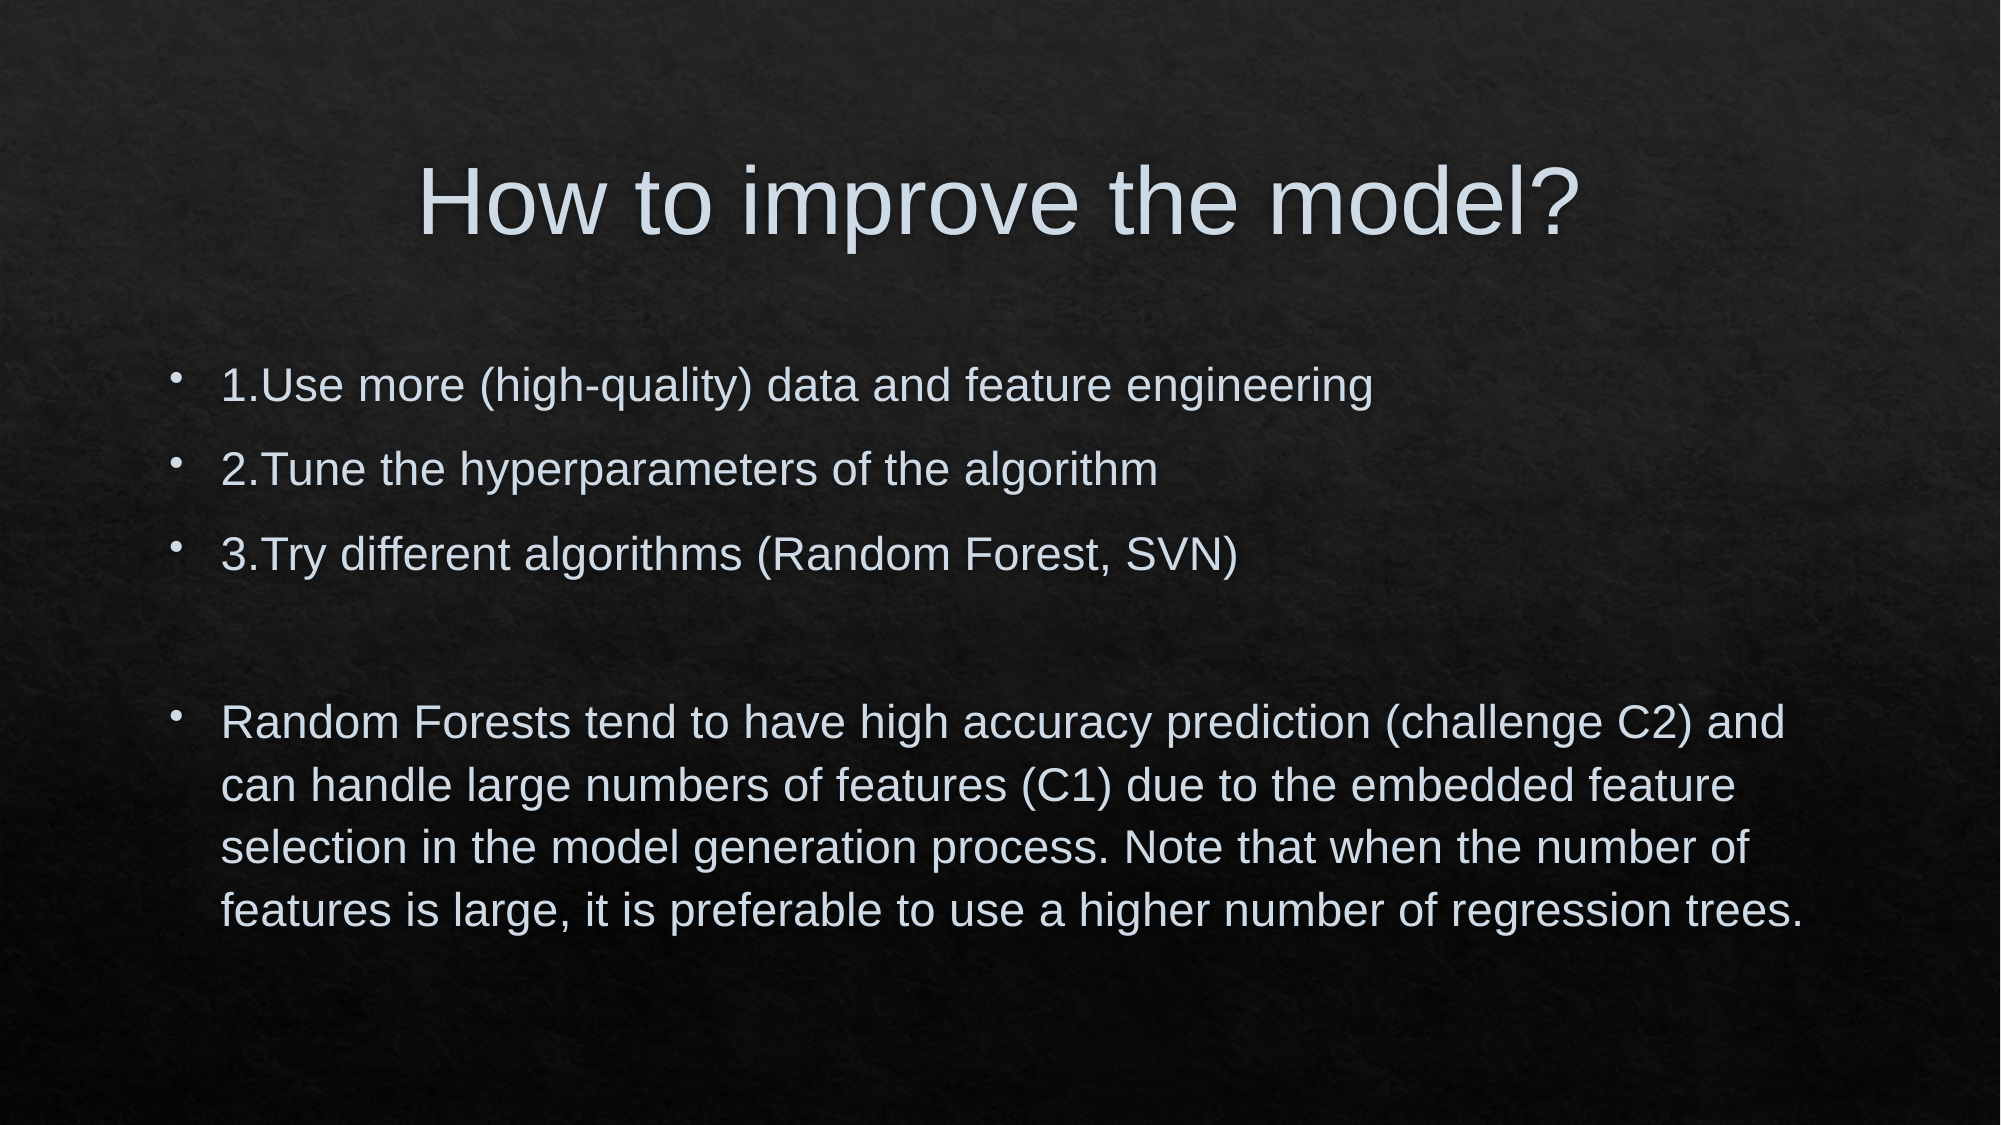

# How to improve the model?
1.Use more (high-quality) data and feature engineering
2.Tune the hyperparameters of the algorithm
3.Try different algorithms (Random Forest, SVN)

Random Forests tend to have high accuracy prediction (challenge C2) and can handle large numbers of features (C1) due to the embedded feature selection in the model generation process. Note that when the number of features is large, it is preferable to use a higher number of regression trees.